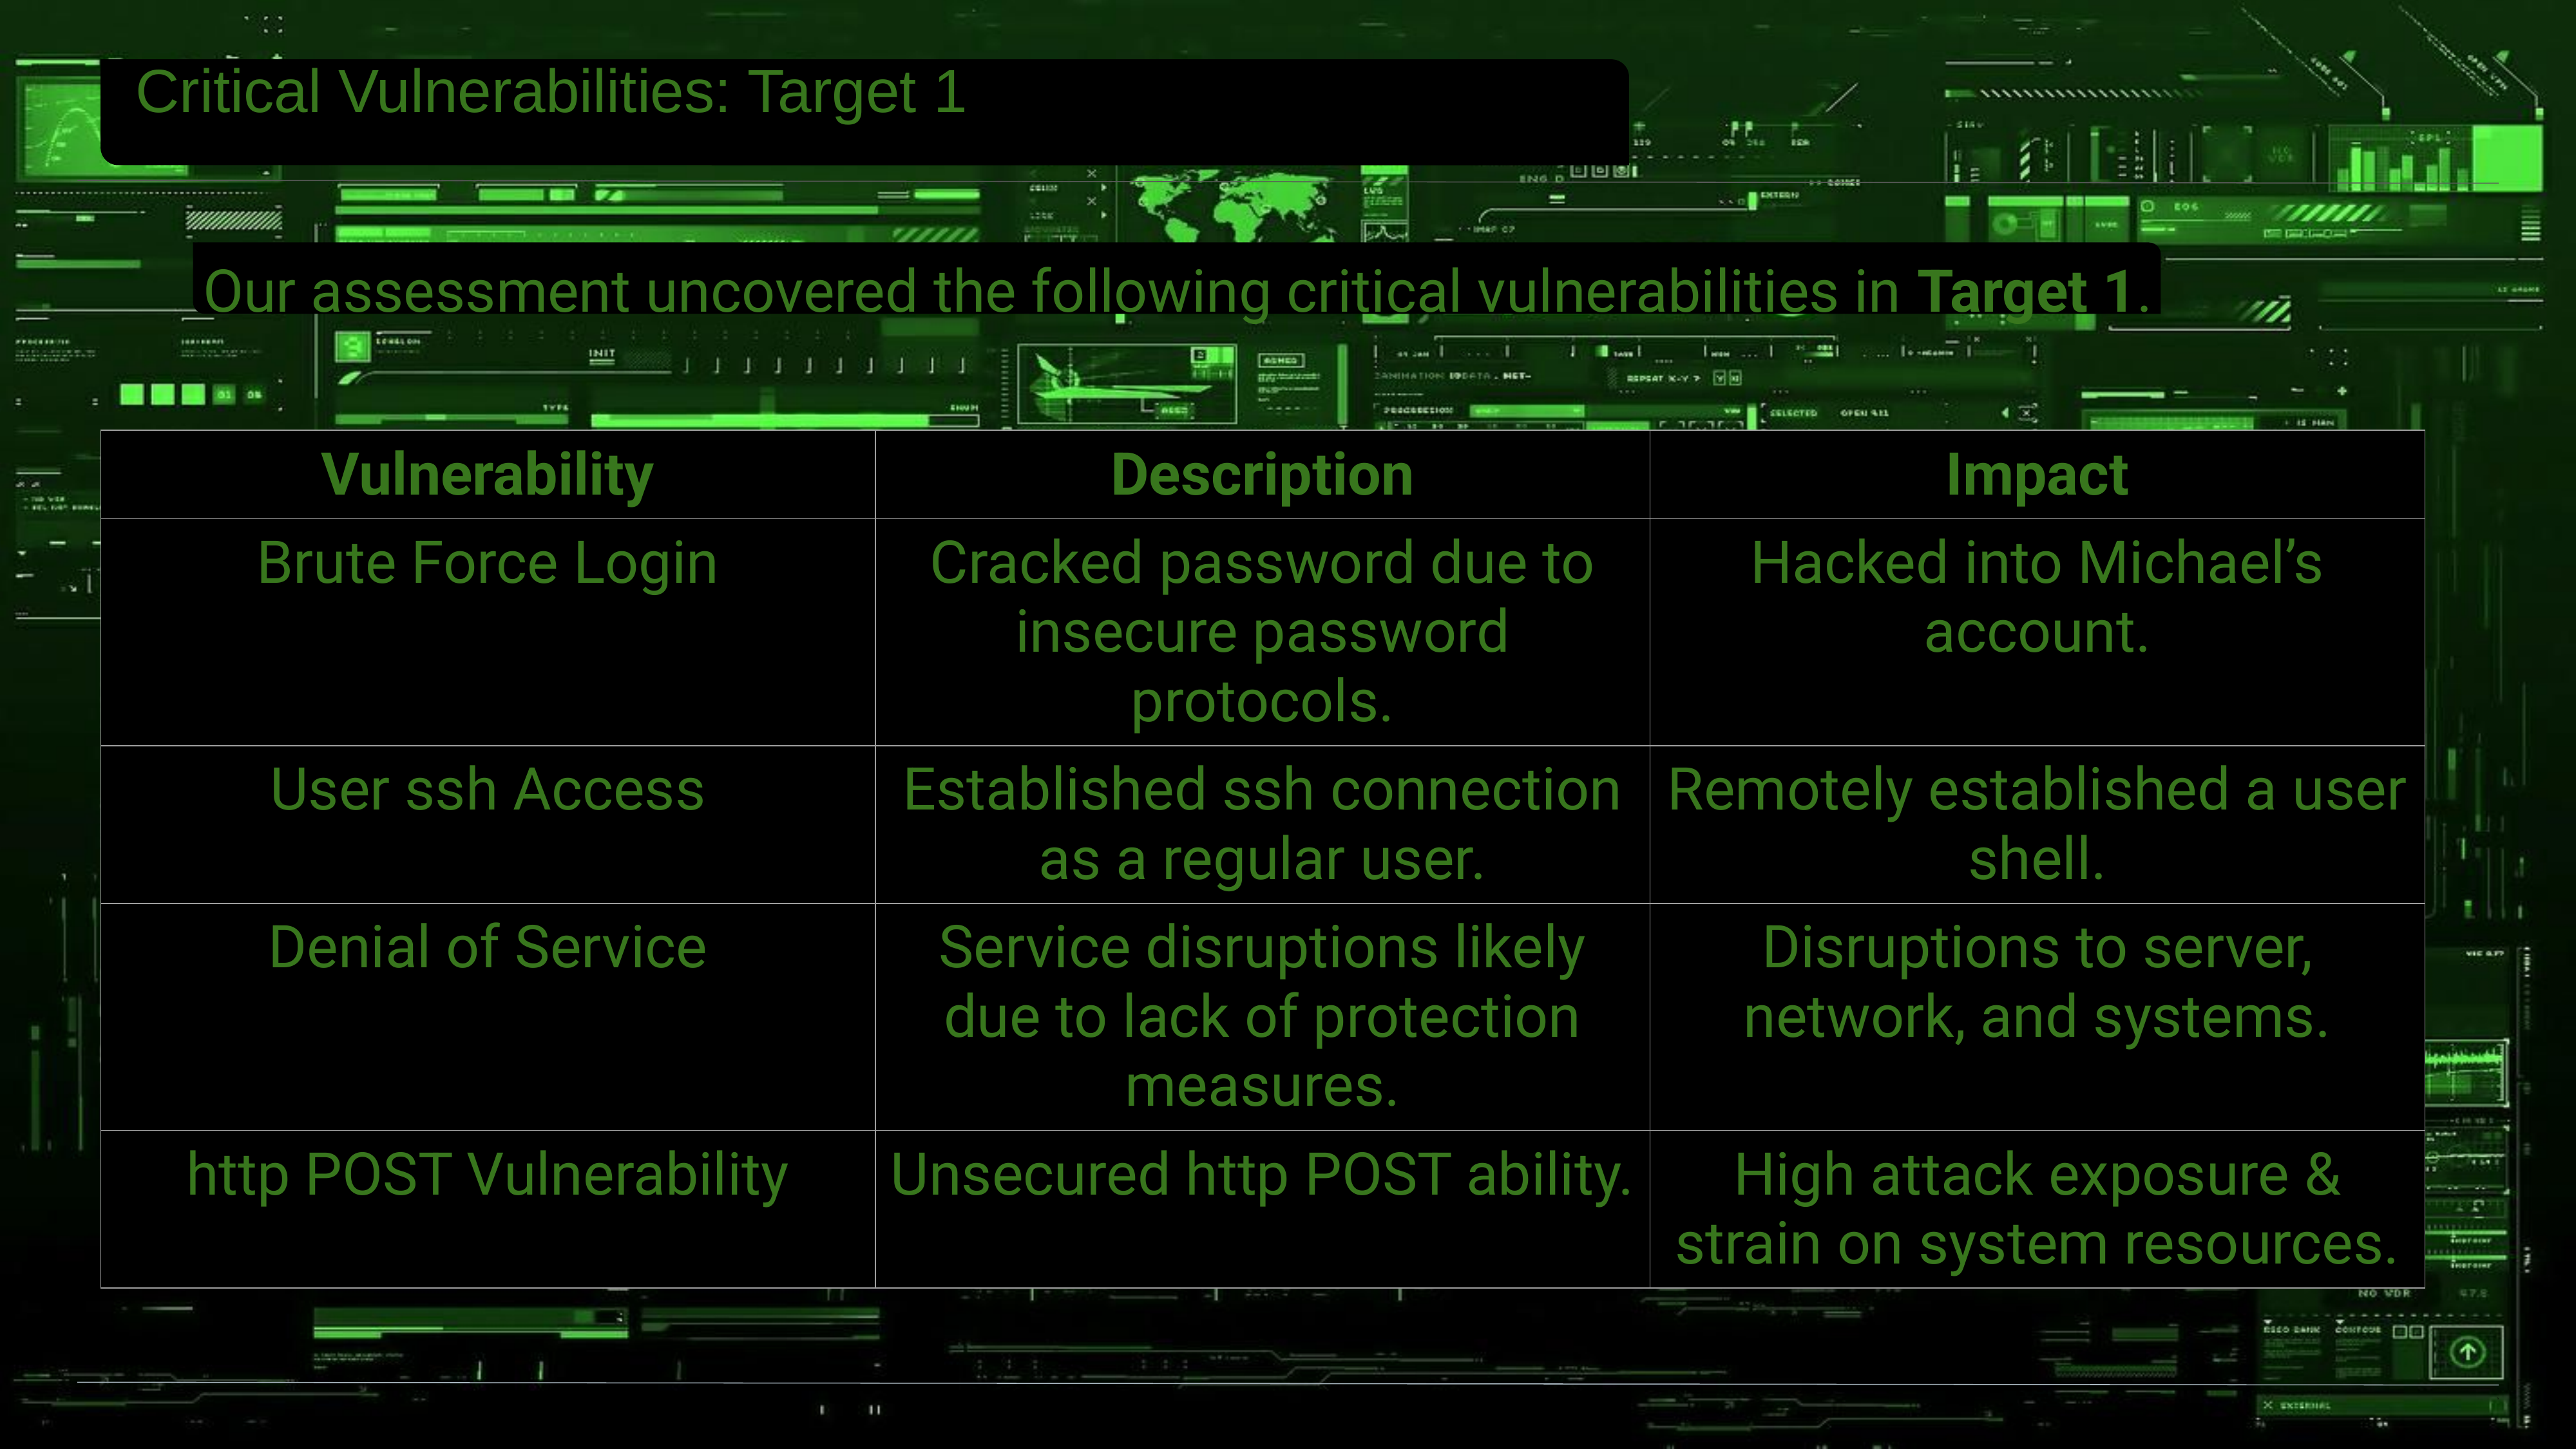

# Critical Vulnerabilities: Target 1

Our assessment uncovered the following critical vulnerabilities in Target 1.

| Vulnerability | Description | Impact |
| --- | --- | --- |
| Brute Force Login | Cracked password due to insecure password protocols. | Hacked into Michael’s account. |
| User ssh Access | Established ssh connection as a regular user. | Remotely established a user shell. |
| Denial of Service | Service disruptions likely due to lack of protection measures. | Disruptions to server, network, and systems. |
| http POST Vulnerability | Unsecured http POST ability. | High attack exposure & strain on system resources. |
5